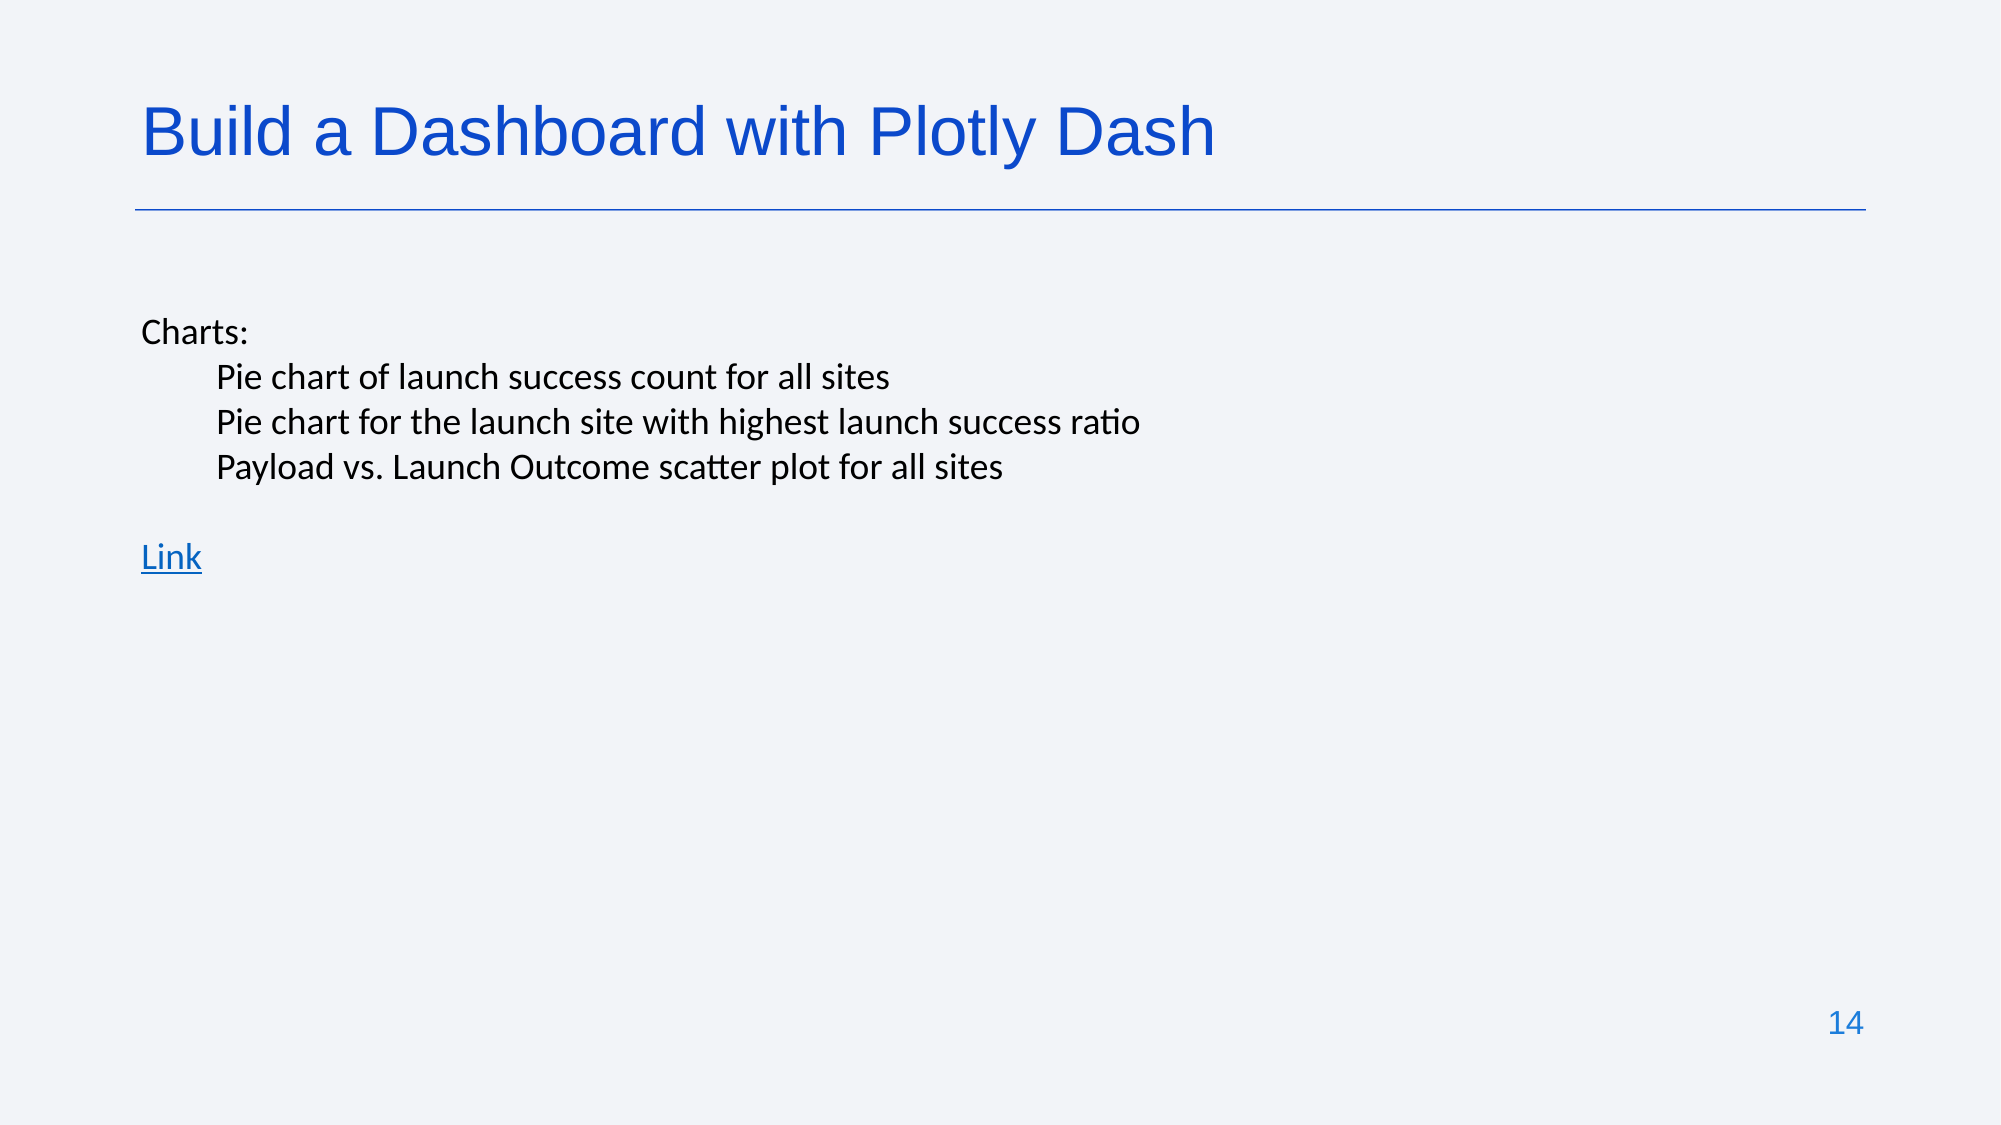

Build a Dashboard with Plotly Dash
Charts:
Pie chart of launch success count for all sites
Pie chart for the launch site with highest launch success ratio
Payload vs. Launch Outcome scatter plot for all sites

Link
14